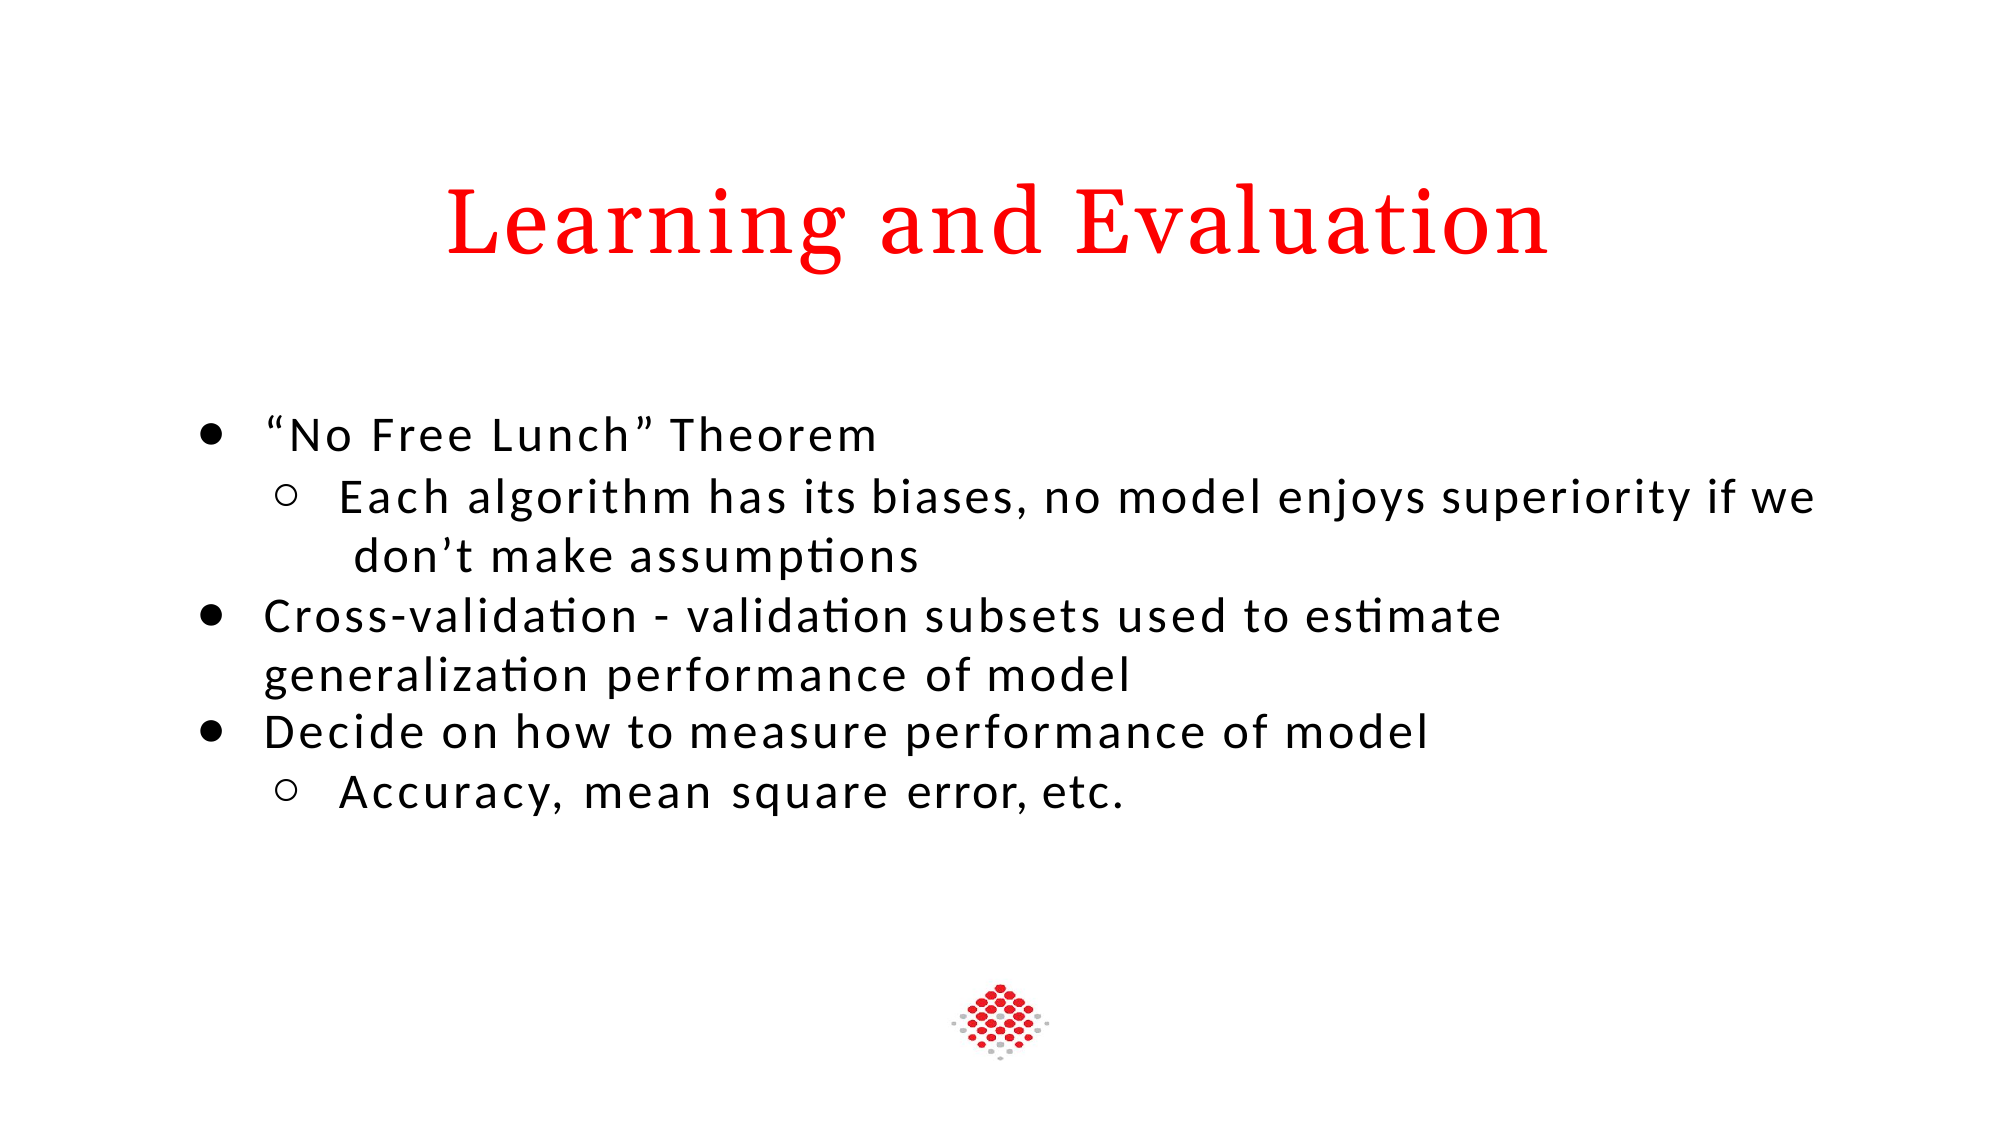

# Learning and Evaluation
“No Free Lunch” Theorem
Each algorithm has its biases, no model enjoys superiority if we  don’t make assumptions
Cross-validation - validation subsets used to estimate  generalization performance of model
Decide on how to measure performance of model
Accuracy, mean square error, etc.